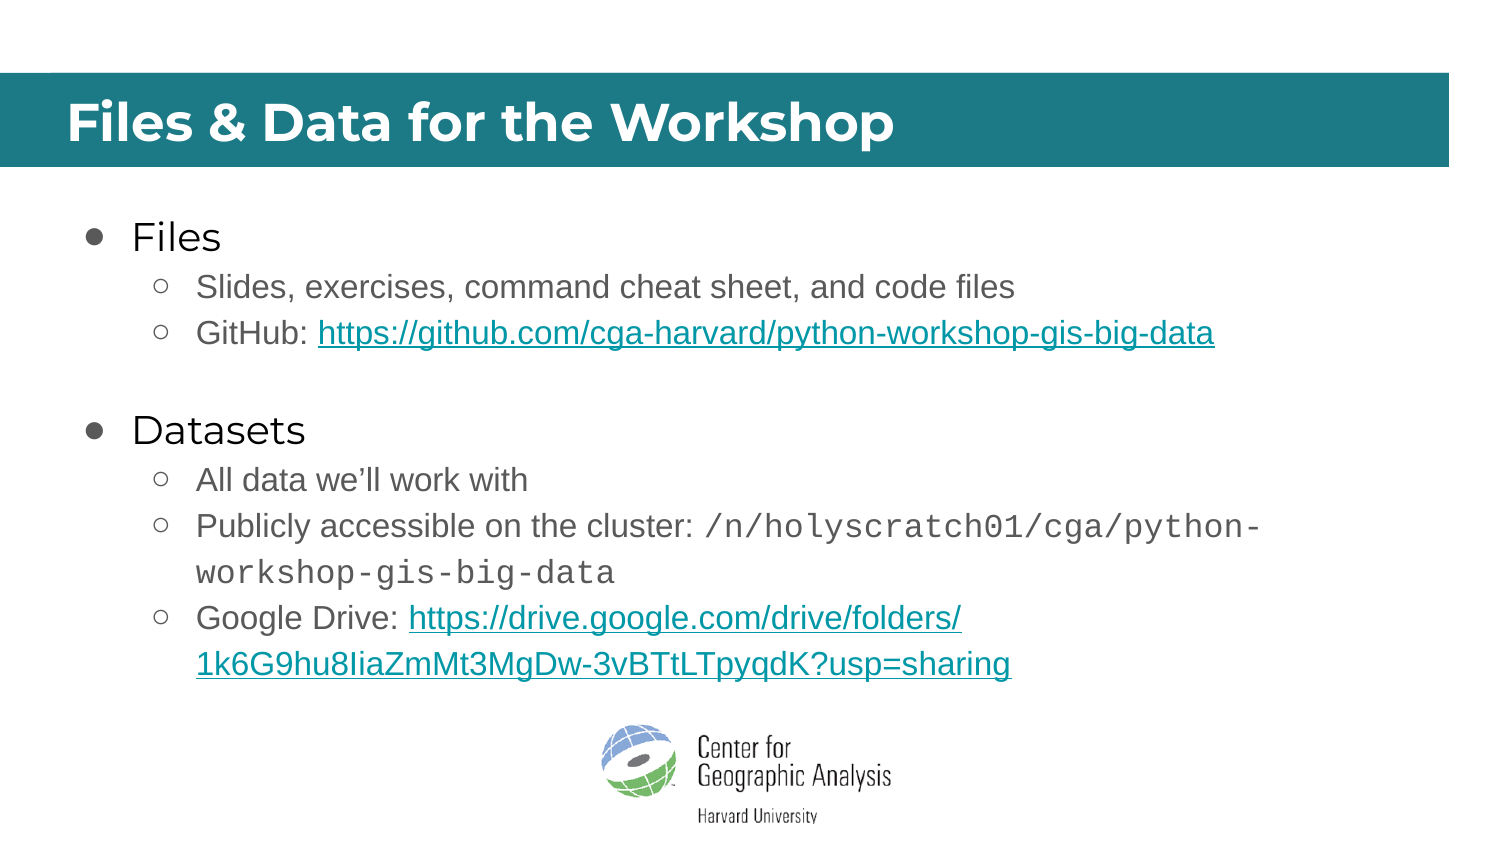

# Files & Data for the Workshop
Files
Slides, exercises, command cheat sheet, and code files
GitHub: https://github.com/cga-harvard/python-workshop-gis-big-data

Datasets
All data we’ll work with
Publicly accessible on the cluster: /n/holyscratch01/cga/python-workshop-gis-big-data
Google Drive: https://drive.google.com/drive/folders/
1k6G9hu8IiaZmMt3MgDw-3vBTtLTpyqdK?usp=sharing